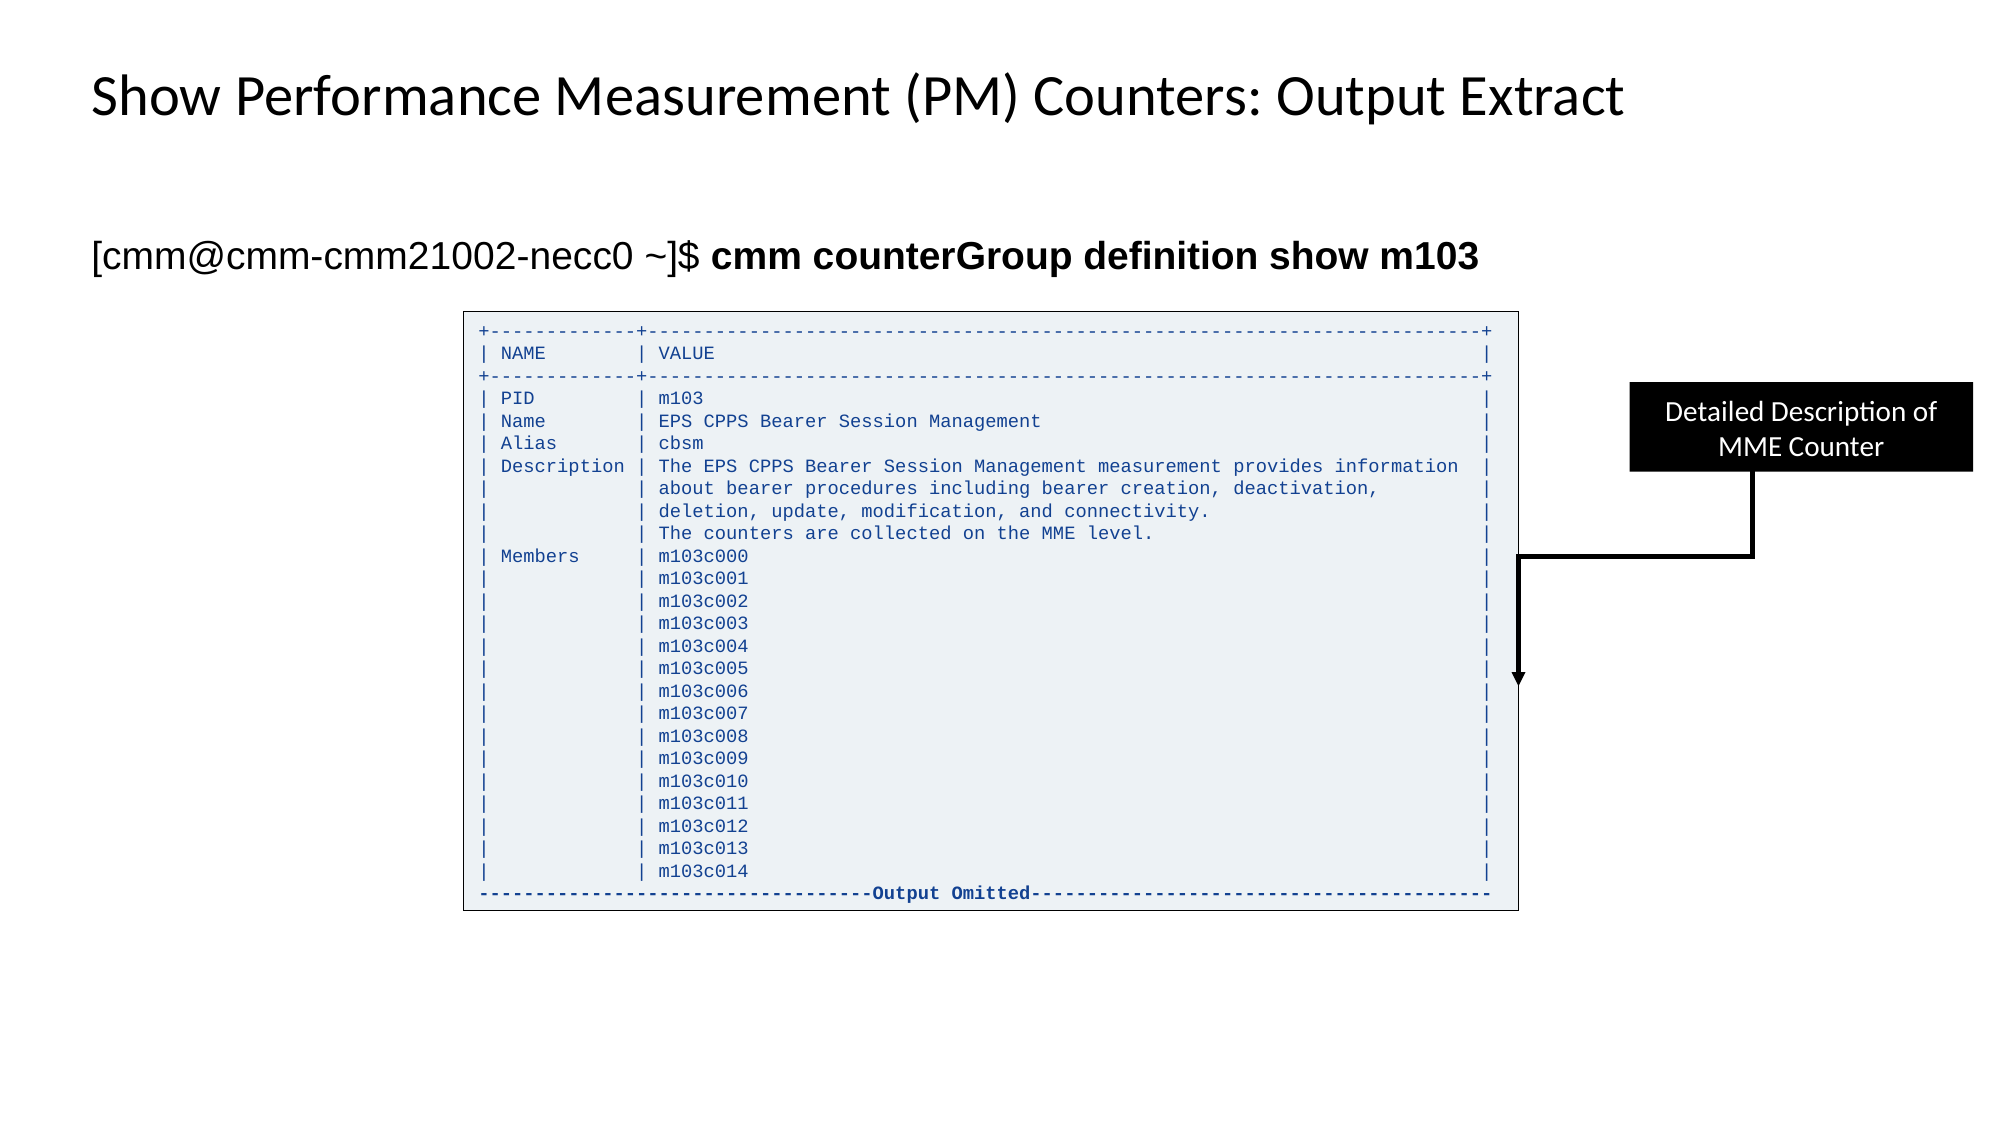

Slide excluded from Table of Contents
# Show Performance Measurement (PM) Counters: Output Extract
[cmm@cmm-cmm21002-necc0 ~]$ cmm counterGroup definition show m103

+-------------+--------------------------------------------------------------------------+
| NAME        | VALUE                                                                    |
+-------------+--------------------------------------------------------------------------+
| PID         | m103                                                                     |
| Name        | EPS CPPS Bearer Session Management                                       |
| Alias       | cbsm                                                                     |
| Description | The EPS CPPS Bearer Session Management measurement provides information  |
|             | about bearer procedures including bearer creation, deactivation,         |
|             | deletion, update, modification, and connectivity.                        |
|             | The counters are collected on the MME level.                             |
| Members     | m103c000                                                                 |
|             | m103c001                                                                 |
|             | m103c002                                                                 |
|             | m103c003                                                                 |
|             | m103c004                                                                 |
|             | m103c005                                                                 |
|             | m103c006                                                                 |
|             | m103c007                                                                 |
|             | m103c008                                                                 |
|             | m103c009                                                                 |
|             | m103c010                                                                 |
|             | m103c011                                                                 |
|             | m103c012                                                                 |
|             | m103c013                                                                 |
|             | m103c014                                                                 |
-----------------------------------Output Omitted-----------------------------------------
Detailed Description of MME Counter